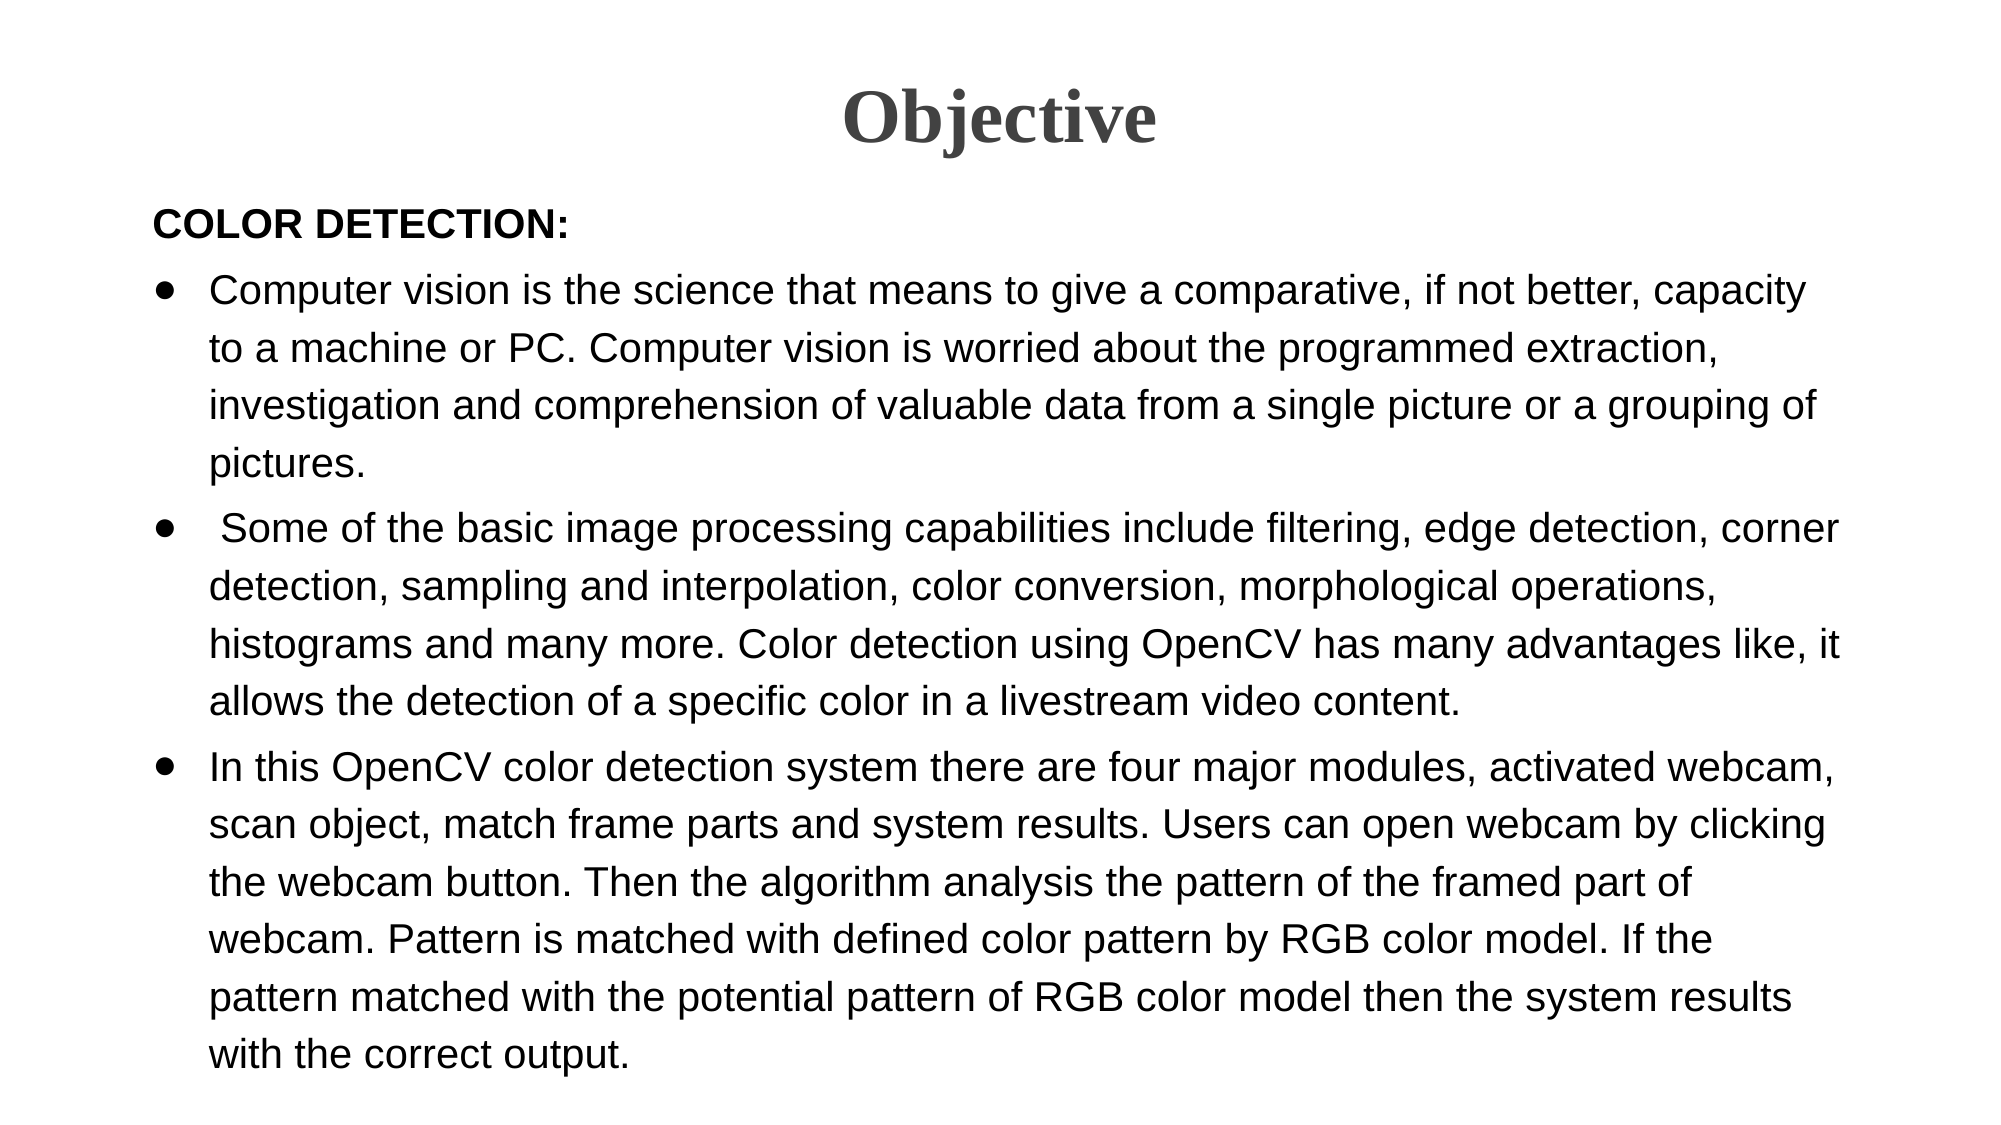

# Objective
COLOR DETECTION:
Computer vision is the science that means to give a comparative, if not better, capacity to a machine or PC. Computer vision is worried about the programmed extraction, investigation and comprehension of valuable data from a single picture or a grouping of pictures.
 Some of the basic image processing capabilities include filtering, edge detection, corner detection, sampling and interpolation, color conversion, morphological operations, histograms and many more. Color detection using OpenCV has many advantages like, it allows the detection of a specific color in a livestream video content.
In this OpenCV color detection system there are four major modules, activated webcam, scan object, match frame parts and system results. Users can open webcam by clicking the webcam button. Then the algorithm analysis the pattern of the framed part of webcam. Pattern is matched with defined color pattern by RGB color model. If the pattern matched with the potential pattern of RGB color model then the system results with the correct output.